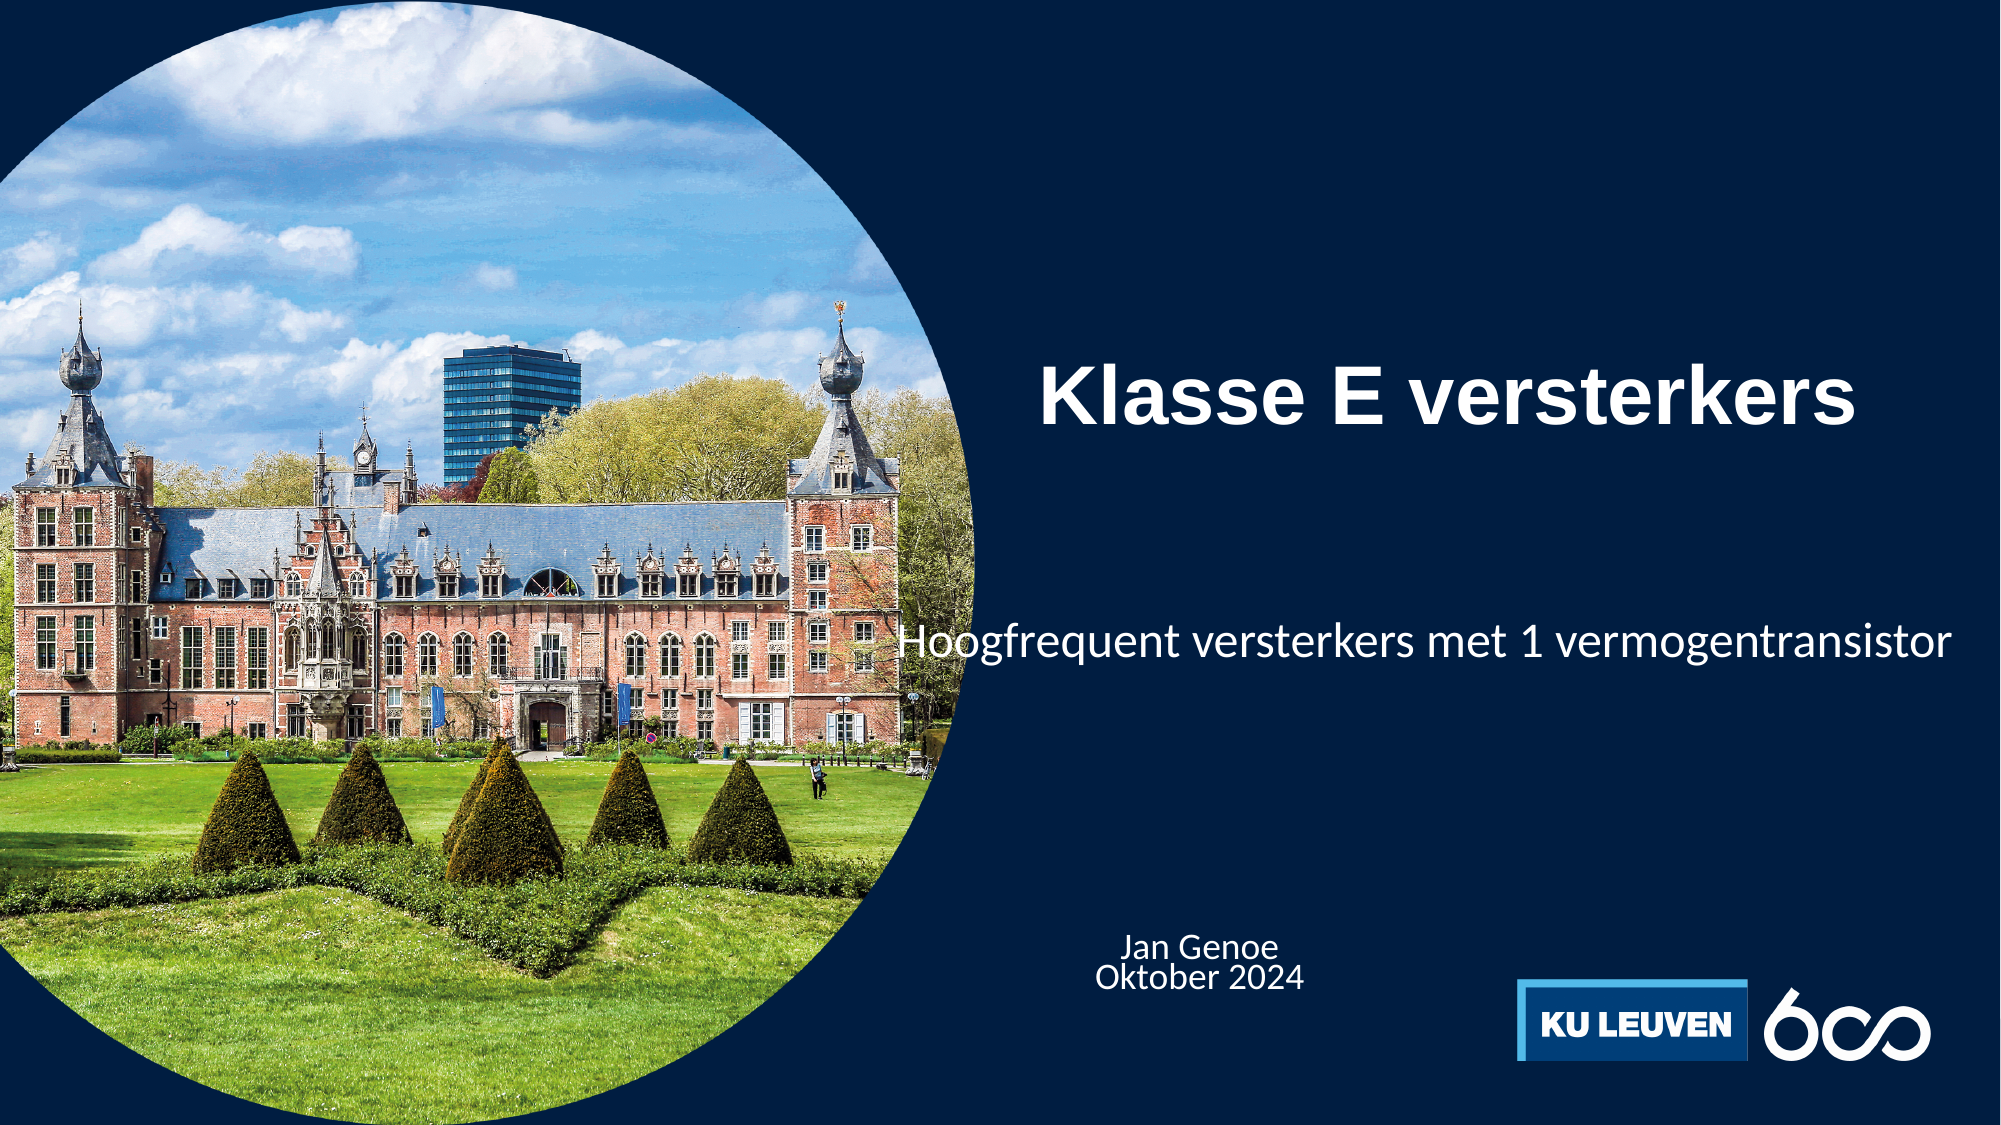

# Klasse E versterkers
Hoogfrequent versterkers met 1 vermogentransistor
Jan Genoe
Oktober 2024